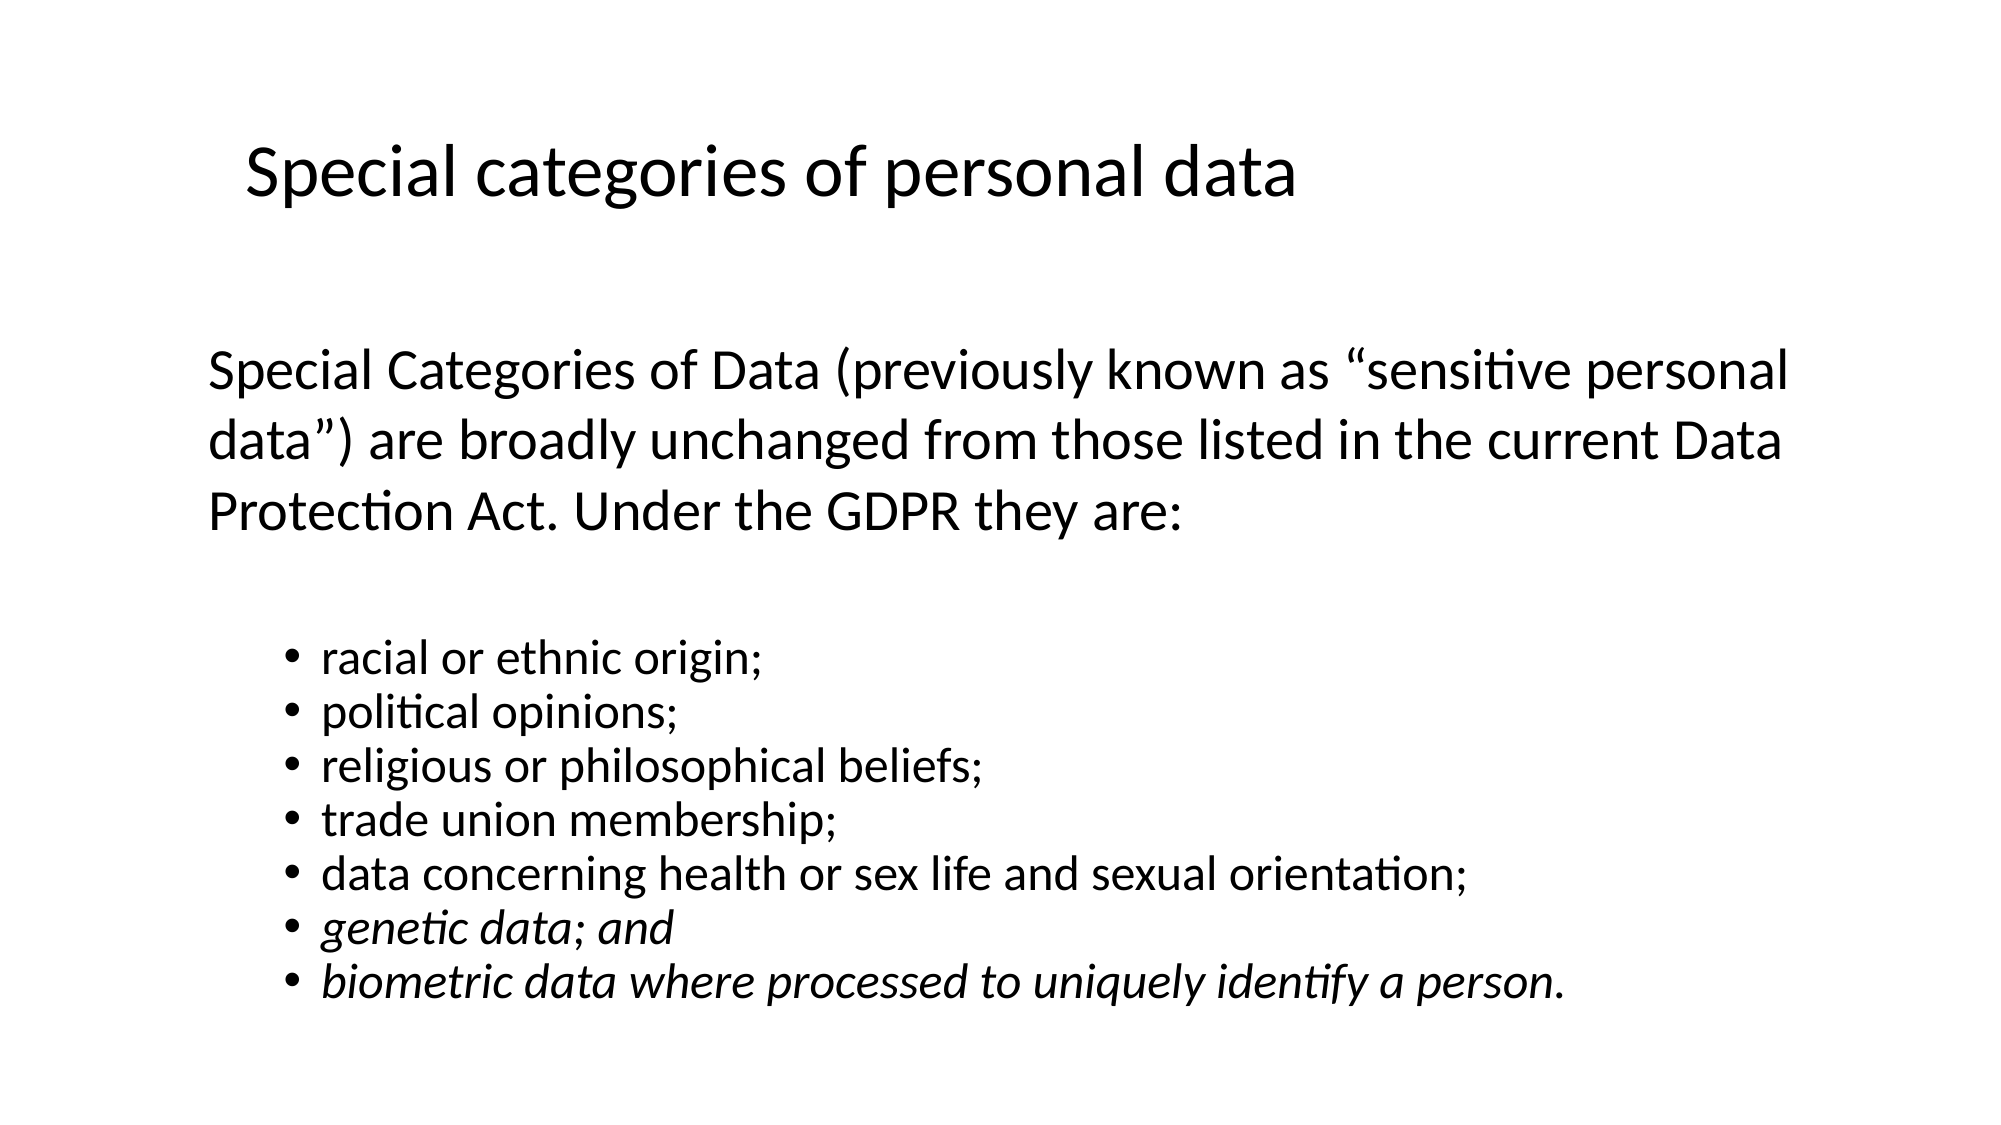

# Special categories of personal data
Special Categories of Data (previously known as “sensitive personal data”) are broadly unchanged from those listed in the current Data Protection Act. Under the GDPR they are:

racial or ethnic origin;
political opinions;
religious or philosophical beliefs;
trade union membership;
data concerning health or sex life and sexual orientation;
genetic data; and
biometric data where processed to uniquely identify a person.